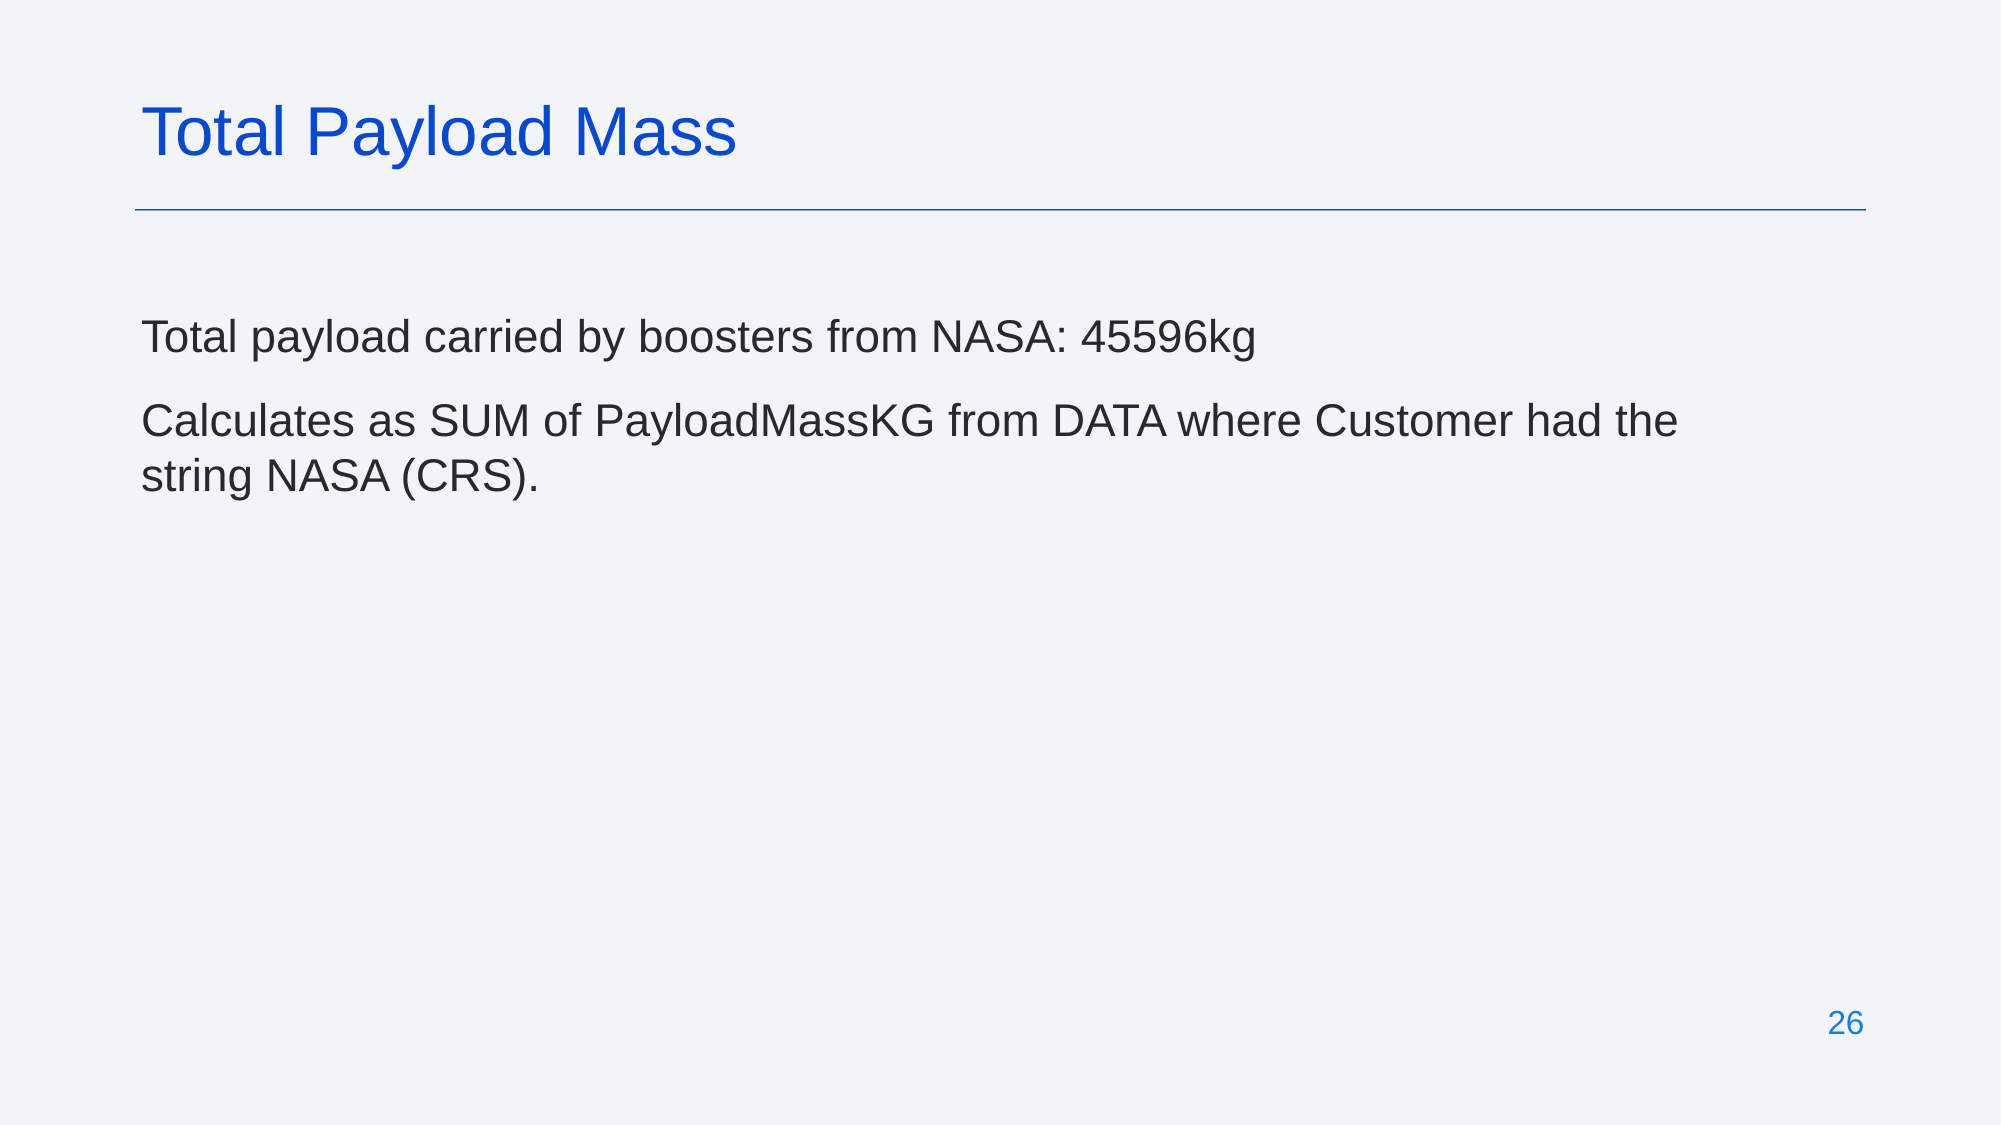

Total Payload Mass
Total payload carried by boosters from NASA: 45596kg
Calculates as SUM of PayloadMassKG from DATA where Customer had the string NASA (CRS).
26